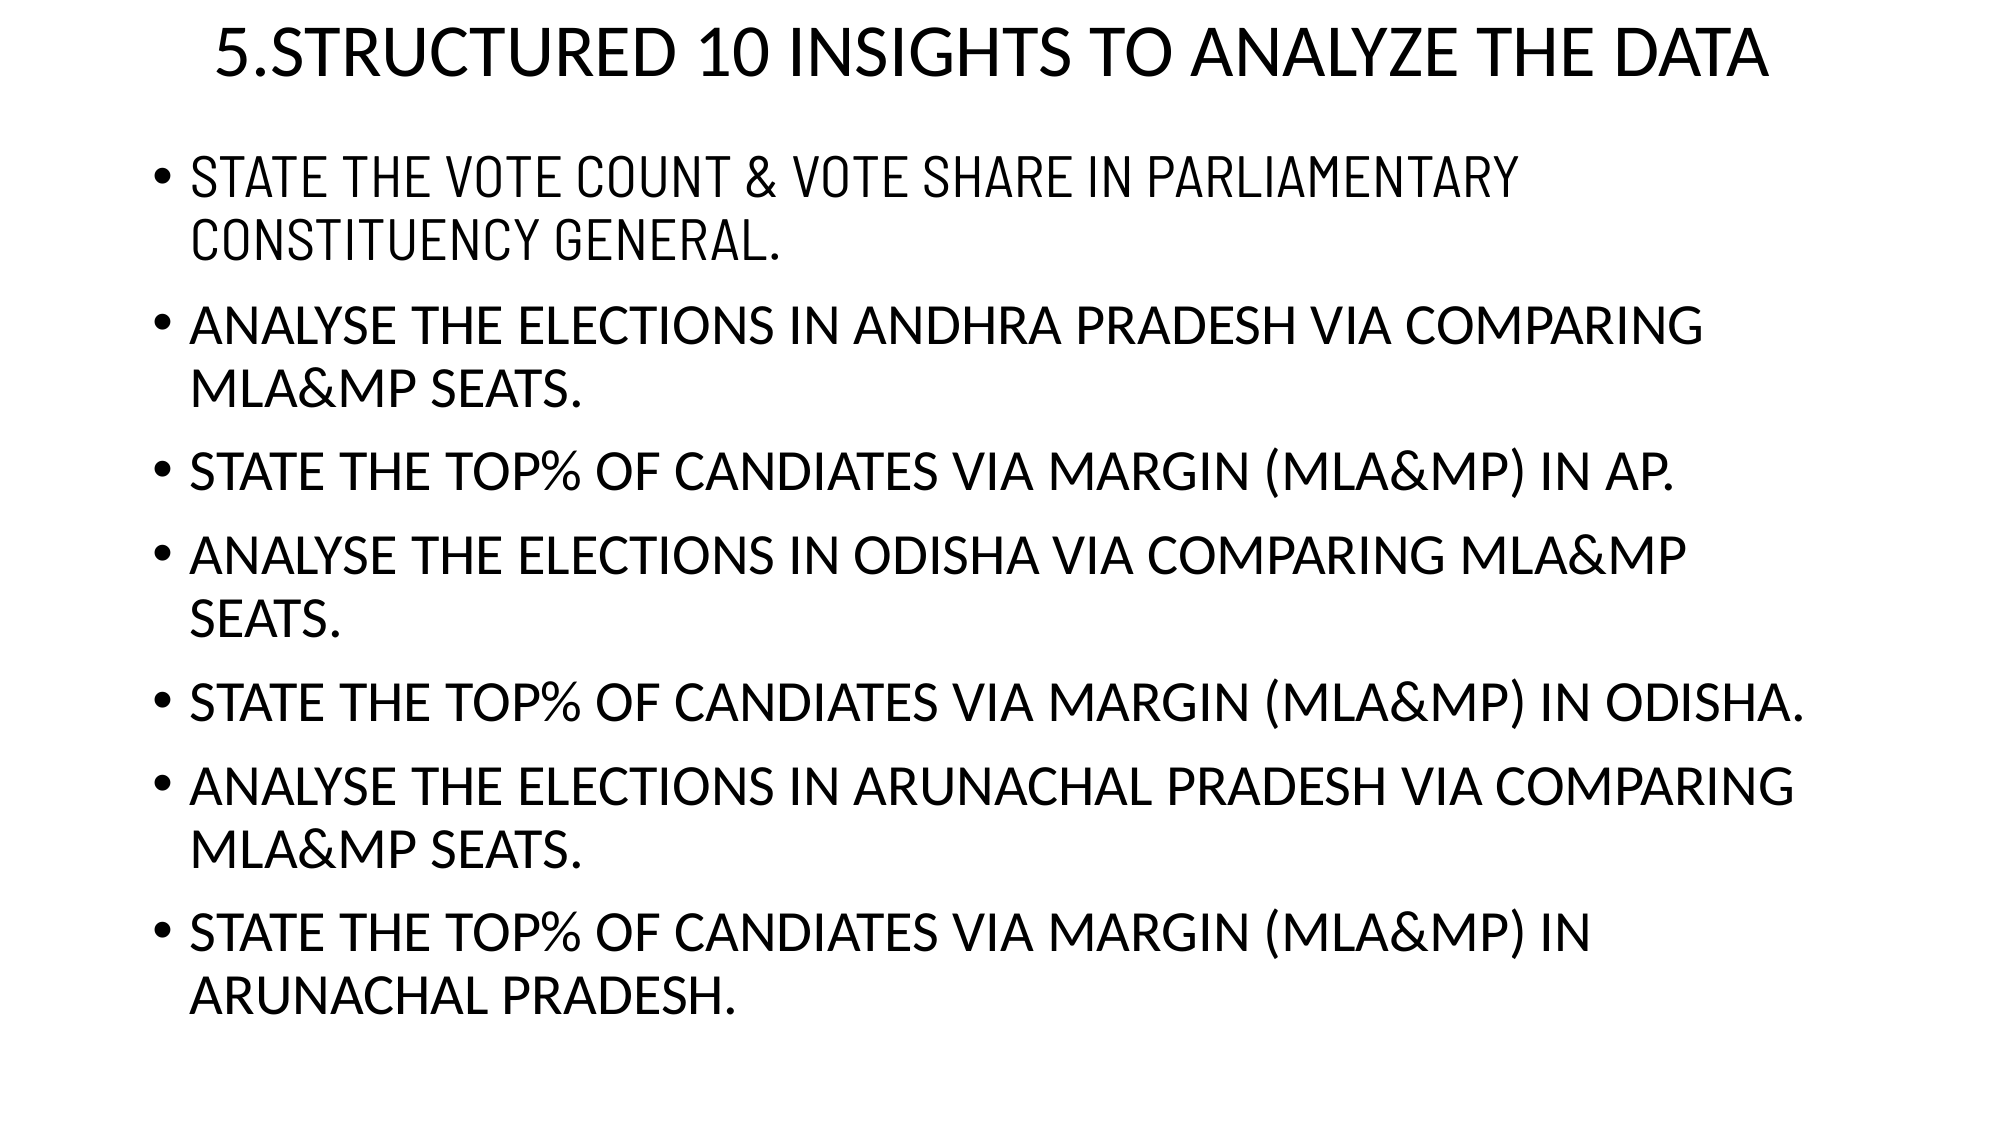

# 5.STRUCTURED 10 INSIGHTS TO ANALYZE THE DATA
STATE THE VOTE COUNT & VOTE SHARE IN PARLIAMENTARY CONSTITUENCY GENERAL.
ANALYSE THE ELECTIONS IN ANDHRA PRADESH VIA COMPARING MLA&MP SEATS.
STATE THE TOP% OF CANDIATES VIA MARGIN (MLA&MP) IN AP.
ANALYSE THE ELECTIONS IN ODISHA VIA COMPARING MLA&MP SEATS.
STATE THE TOP% OF CANDIATES VIA MARGIN (MLA&MP) IN ODISHA.
ANALYSE THE ELECTIONS IN ARUNACHAL PRADESH VIA COMPARING MLA&MP SEATS.
STATE THE TOP% OF CANDIATES VIA MARGIN (MLA&MP) IN ARUNACHAL PRADESH.